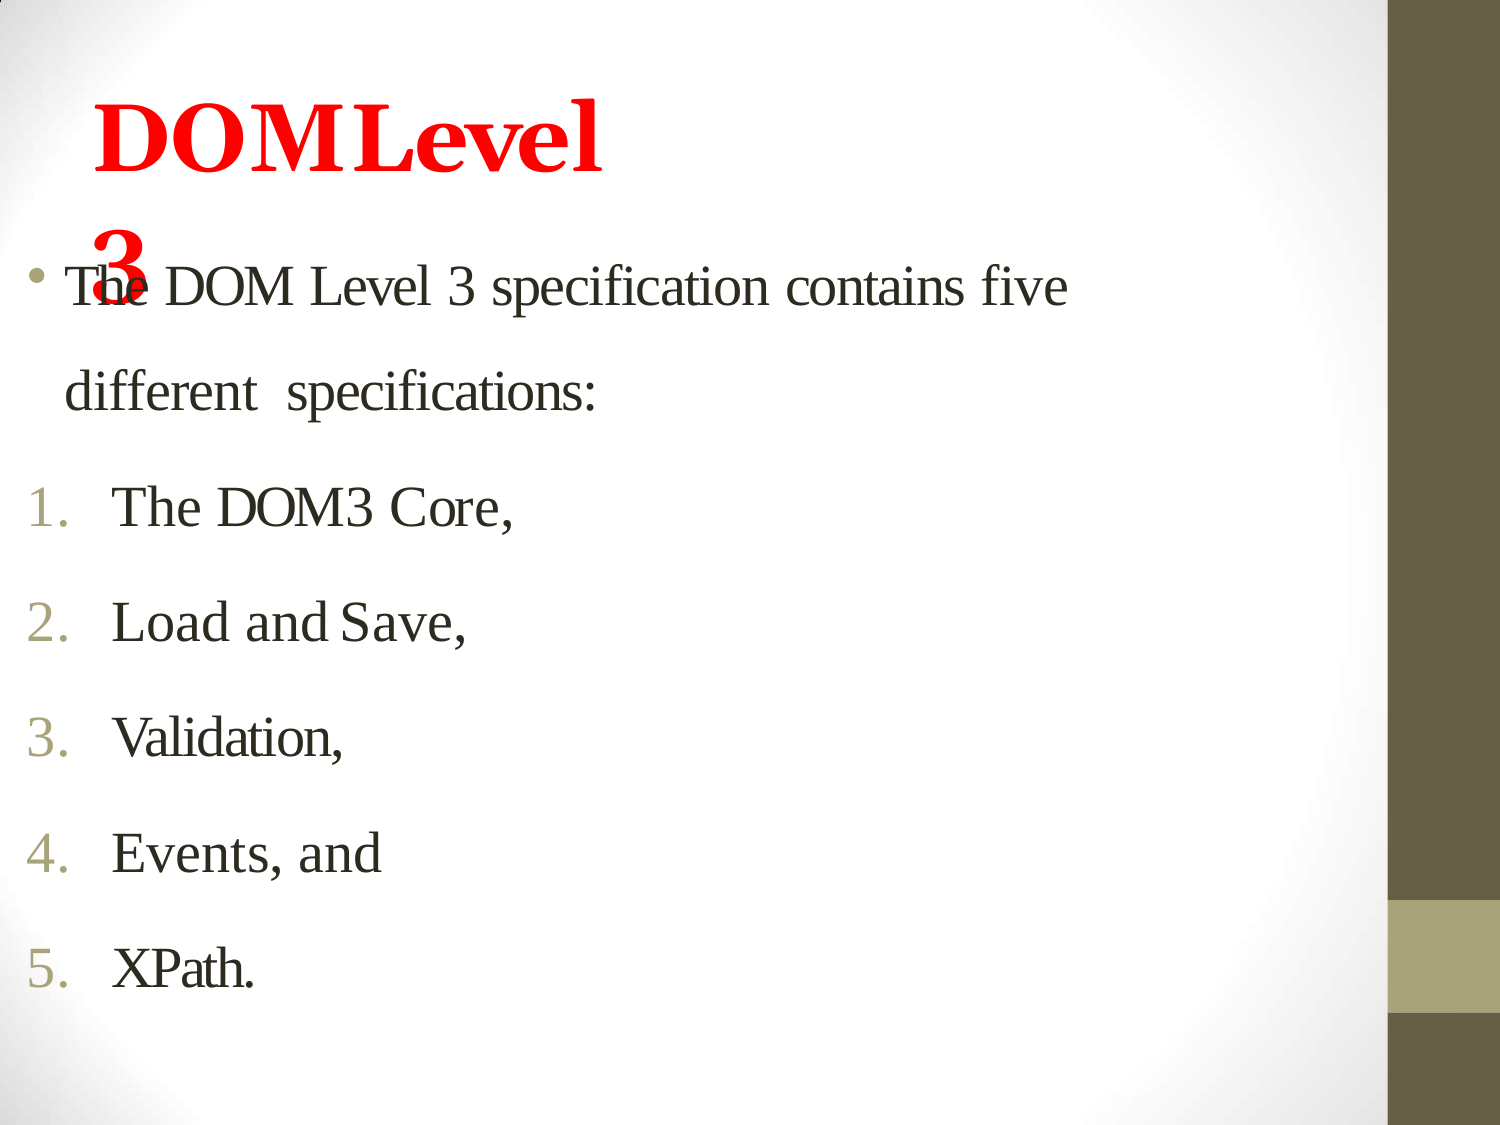

# DOMLevel 3
The DOM Level 3 specification contains five different  specifications:
The DOM3 Core,
Load and Save,
Validation,
Events, and
XPath.